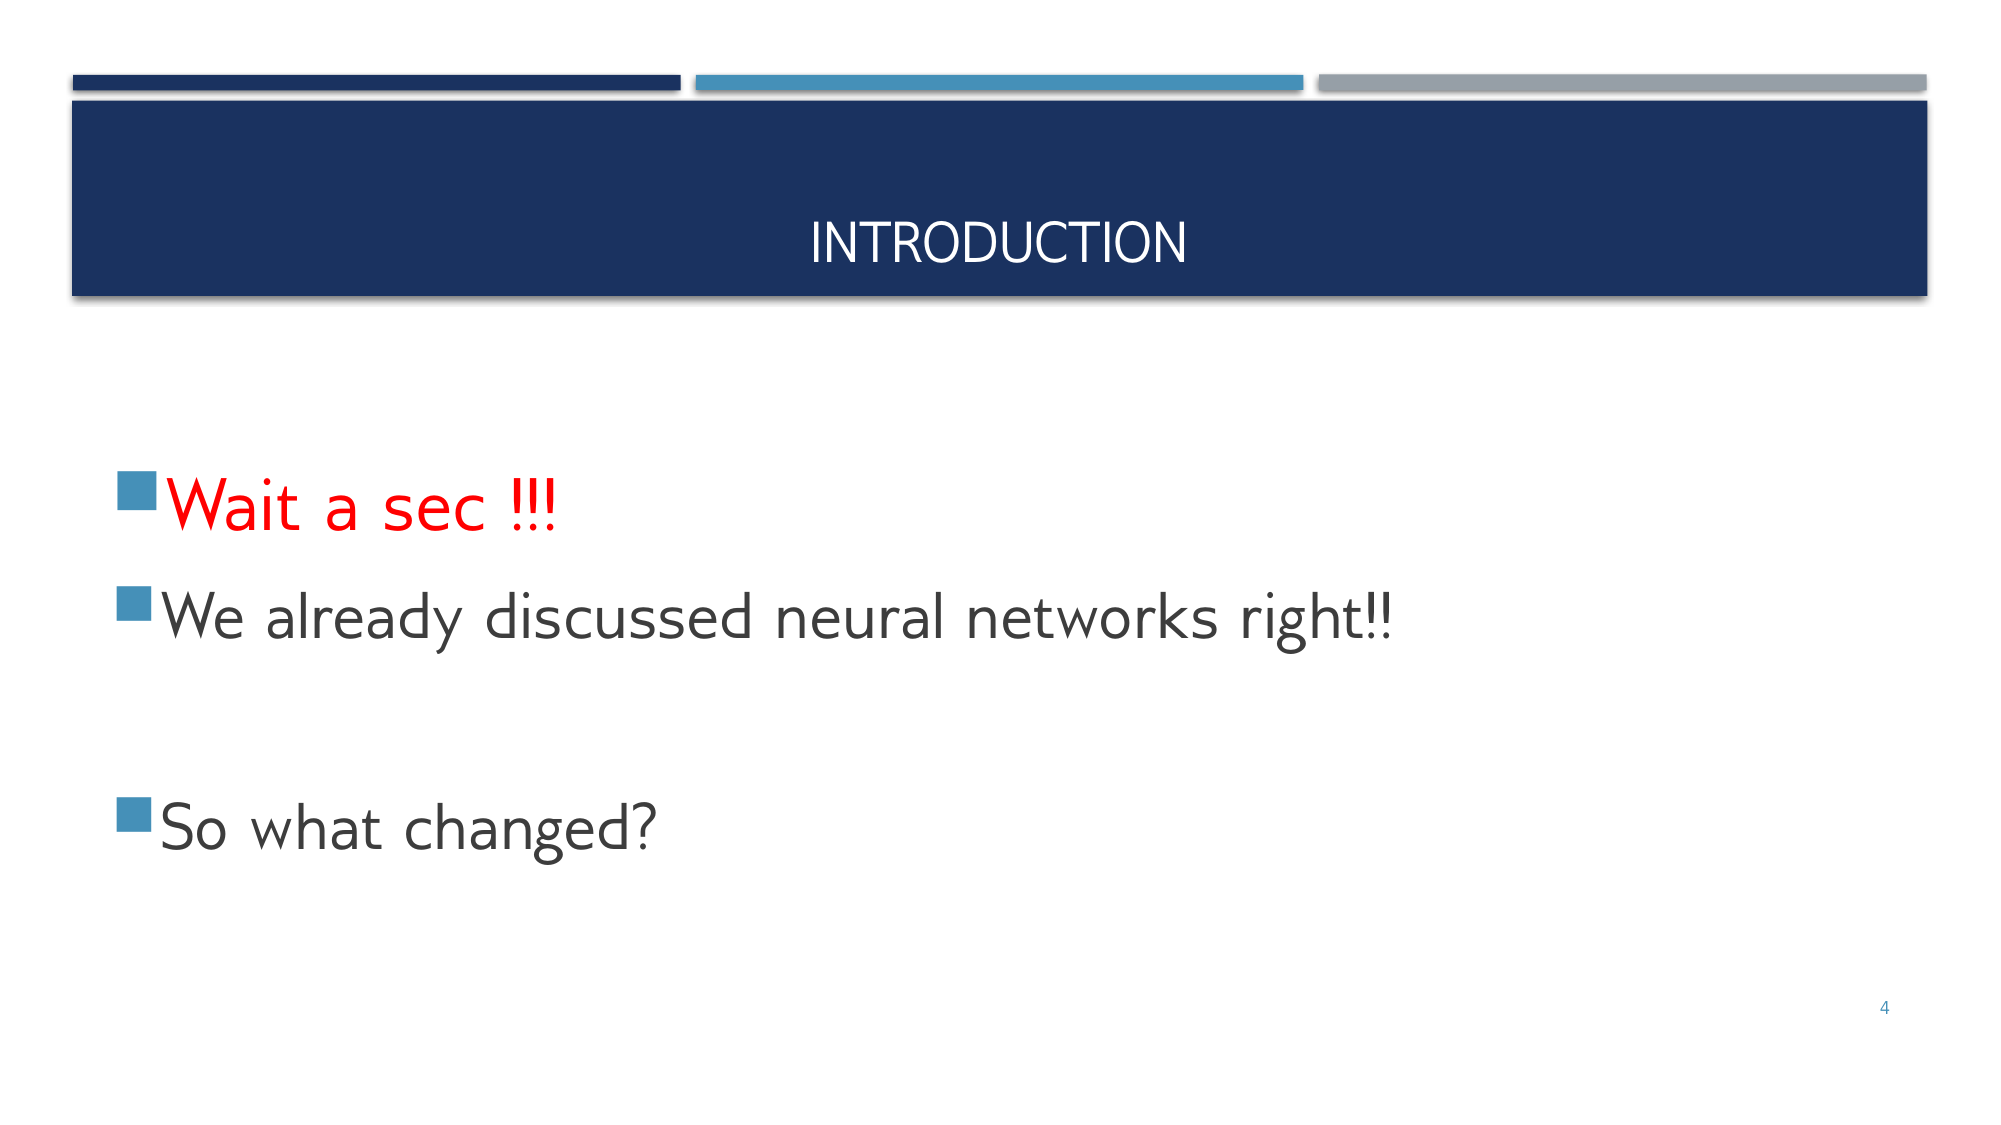

# Introduction
Wait a sec !!!
We already discussed neural networks right!!

So what changed?
4